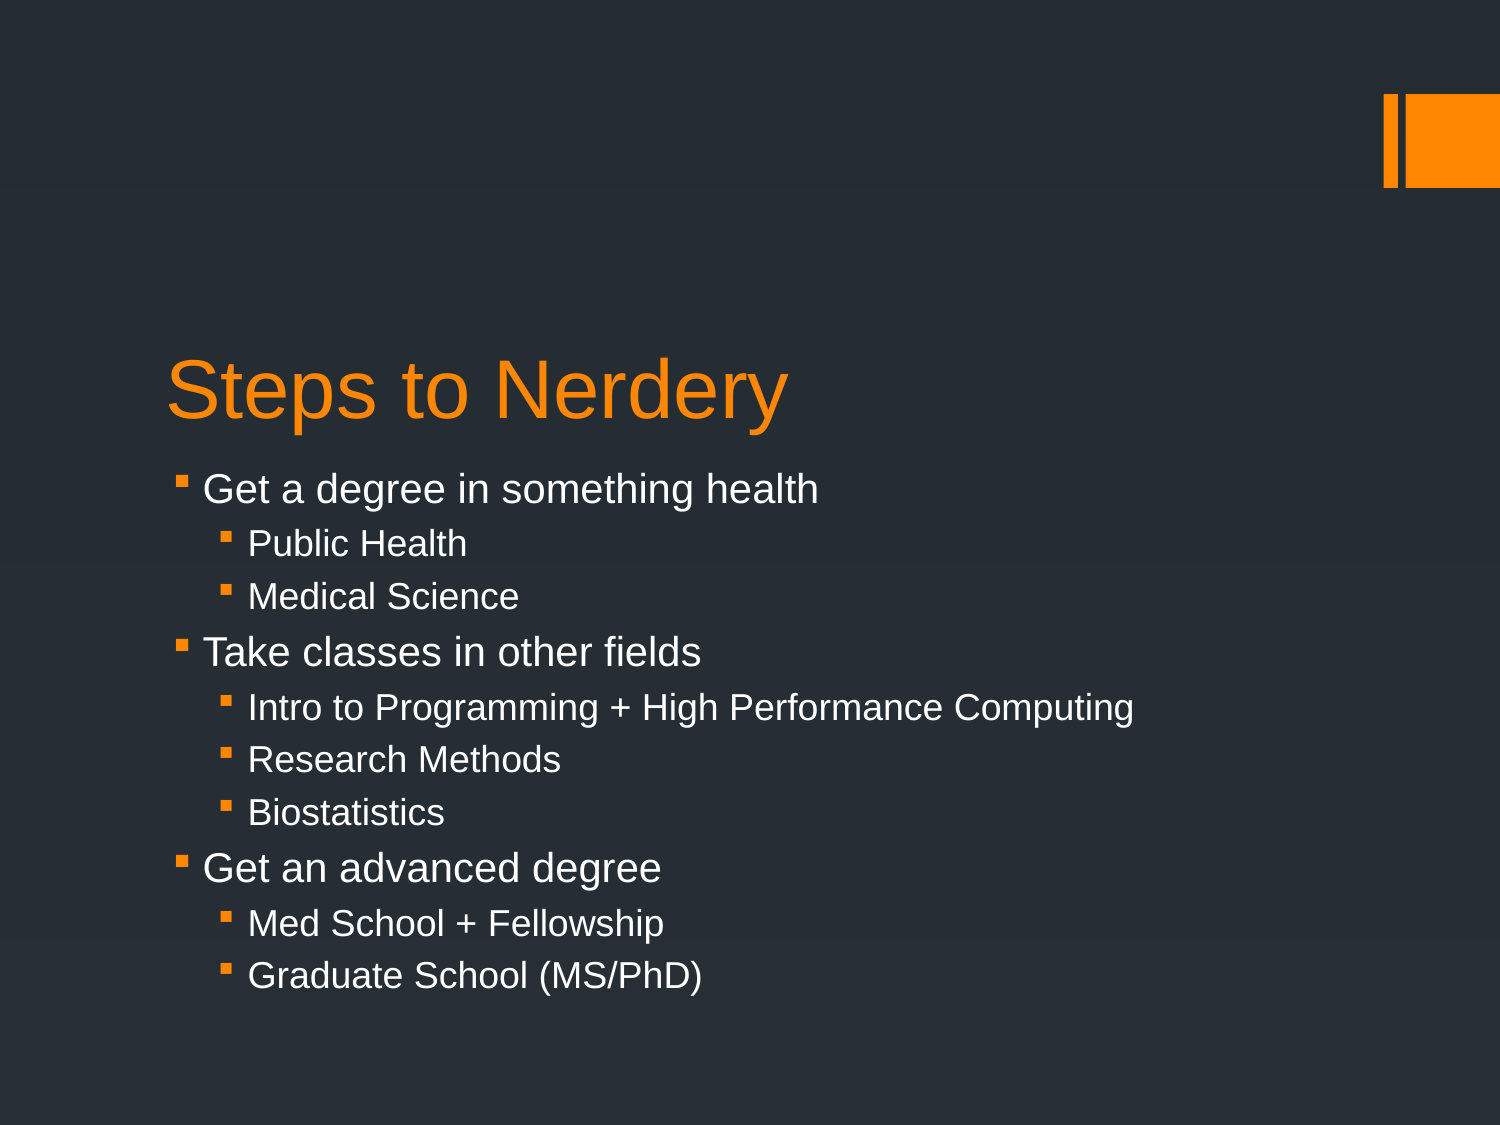

# Steps to Nerdery
Get a degree in something health
Public Health
Medical Science
Take classes in other fields
Intro to Programming + High Performance Computing
Research Methods
Biostatistics
Get an advanced degree
Med School + Fellowship
Graduate School (MS/PhD)